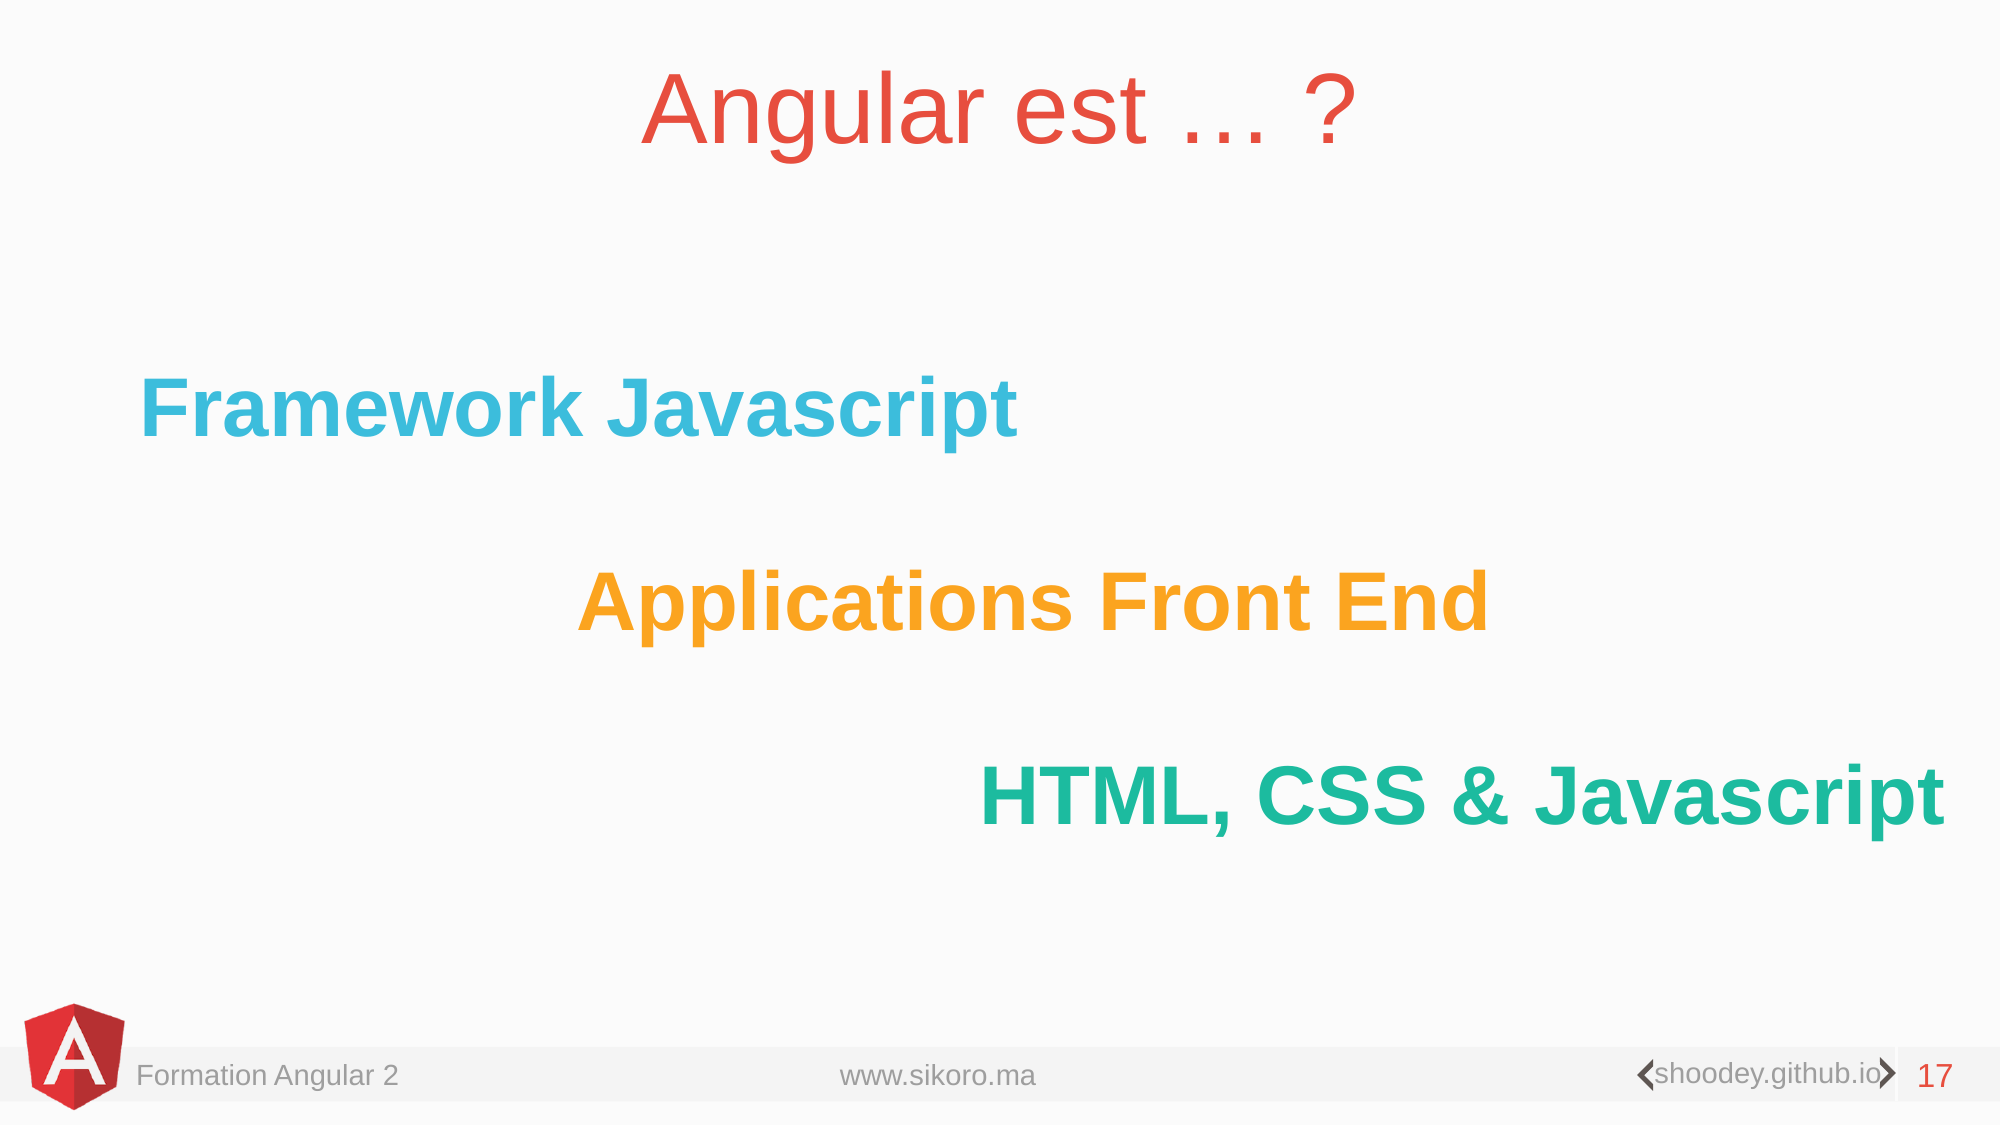

# Angular est … ?
Framework Javascript
Applications Front End
HTML, CSS & Javascript
17